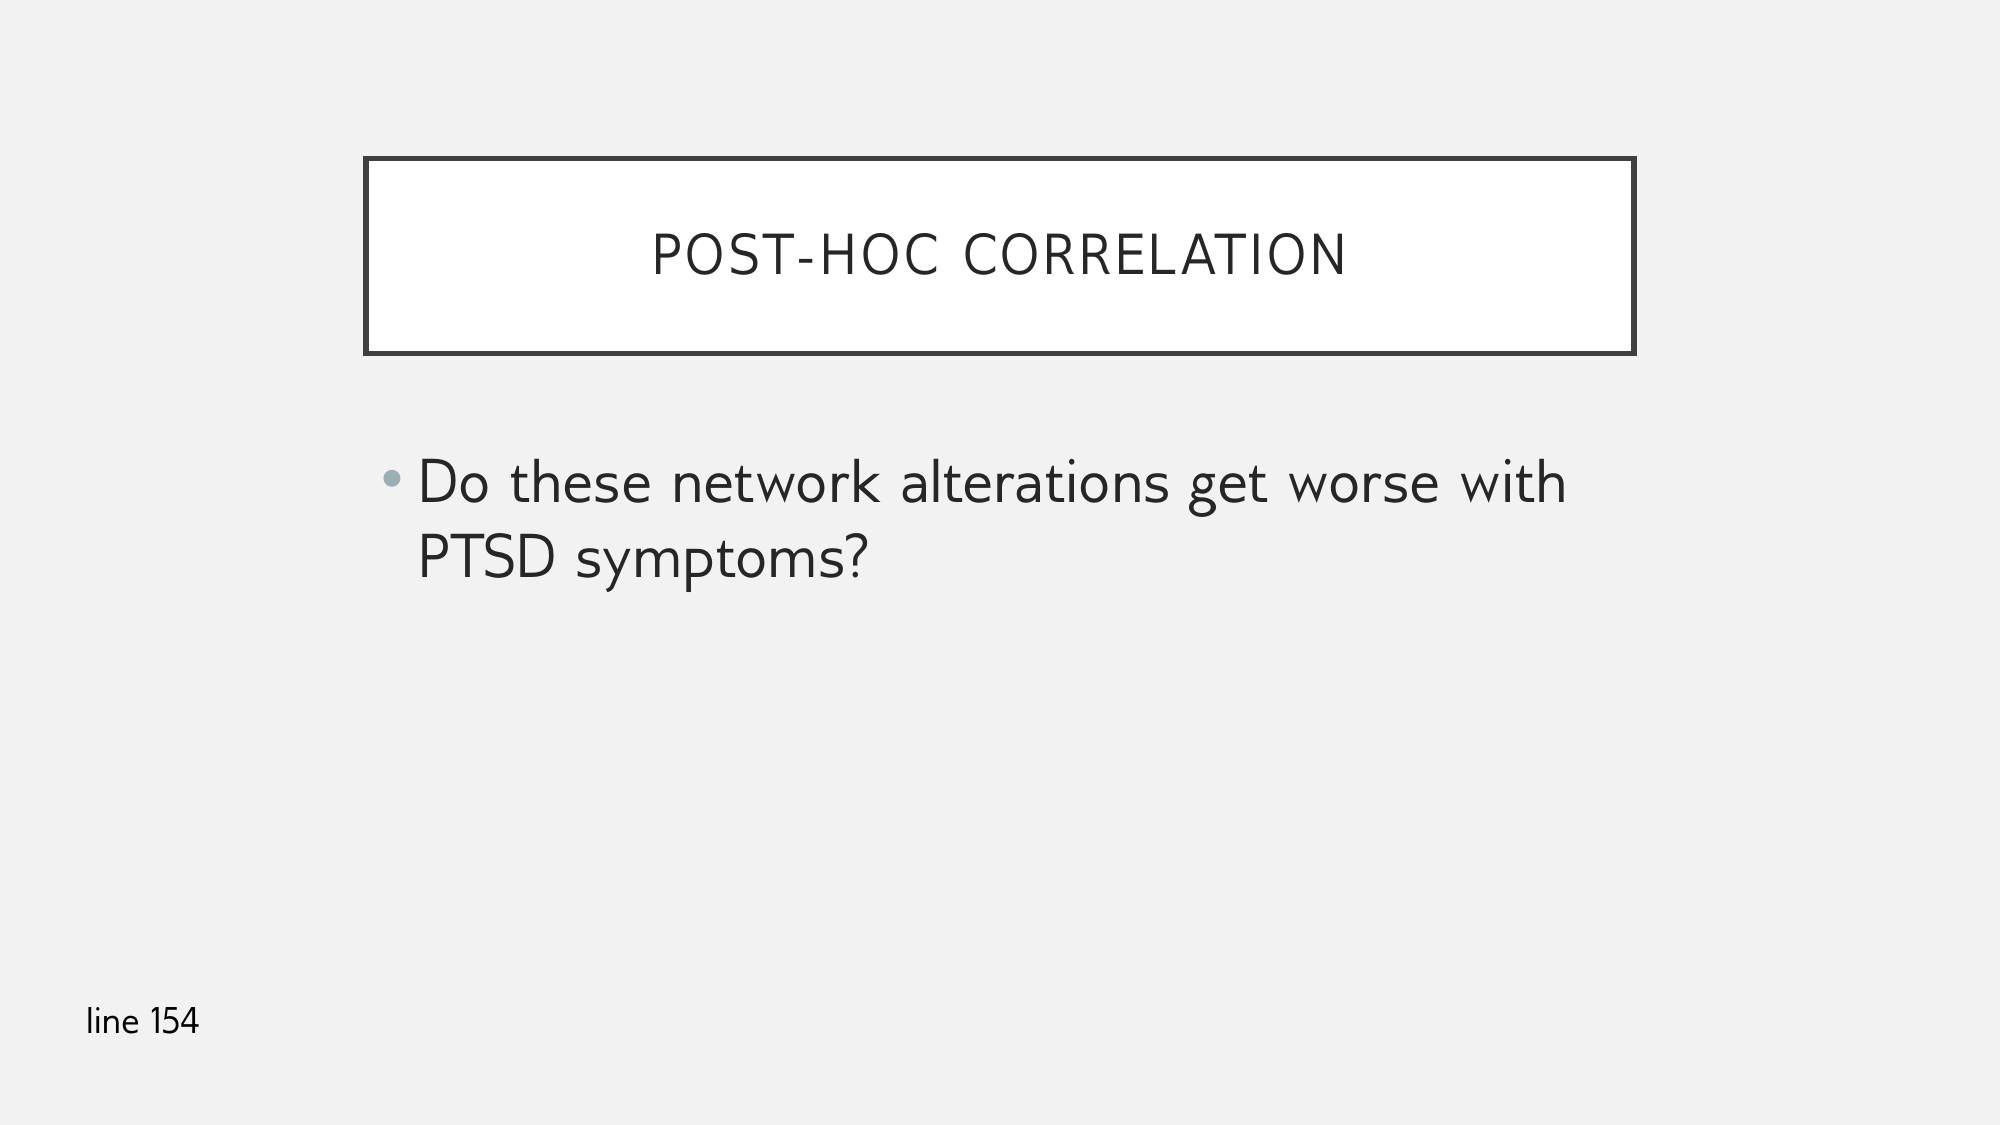

# Post-hOc Correlation
Do these network alterations get worse with PTSD symptoms?
line 154